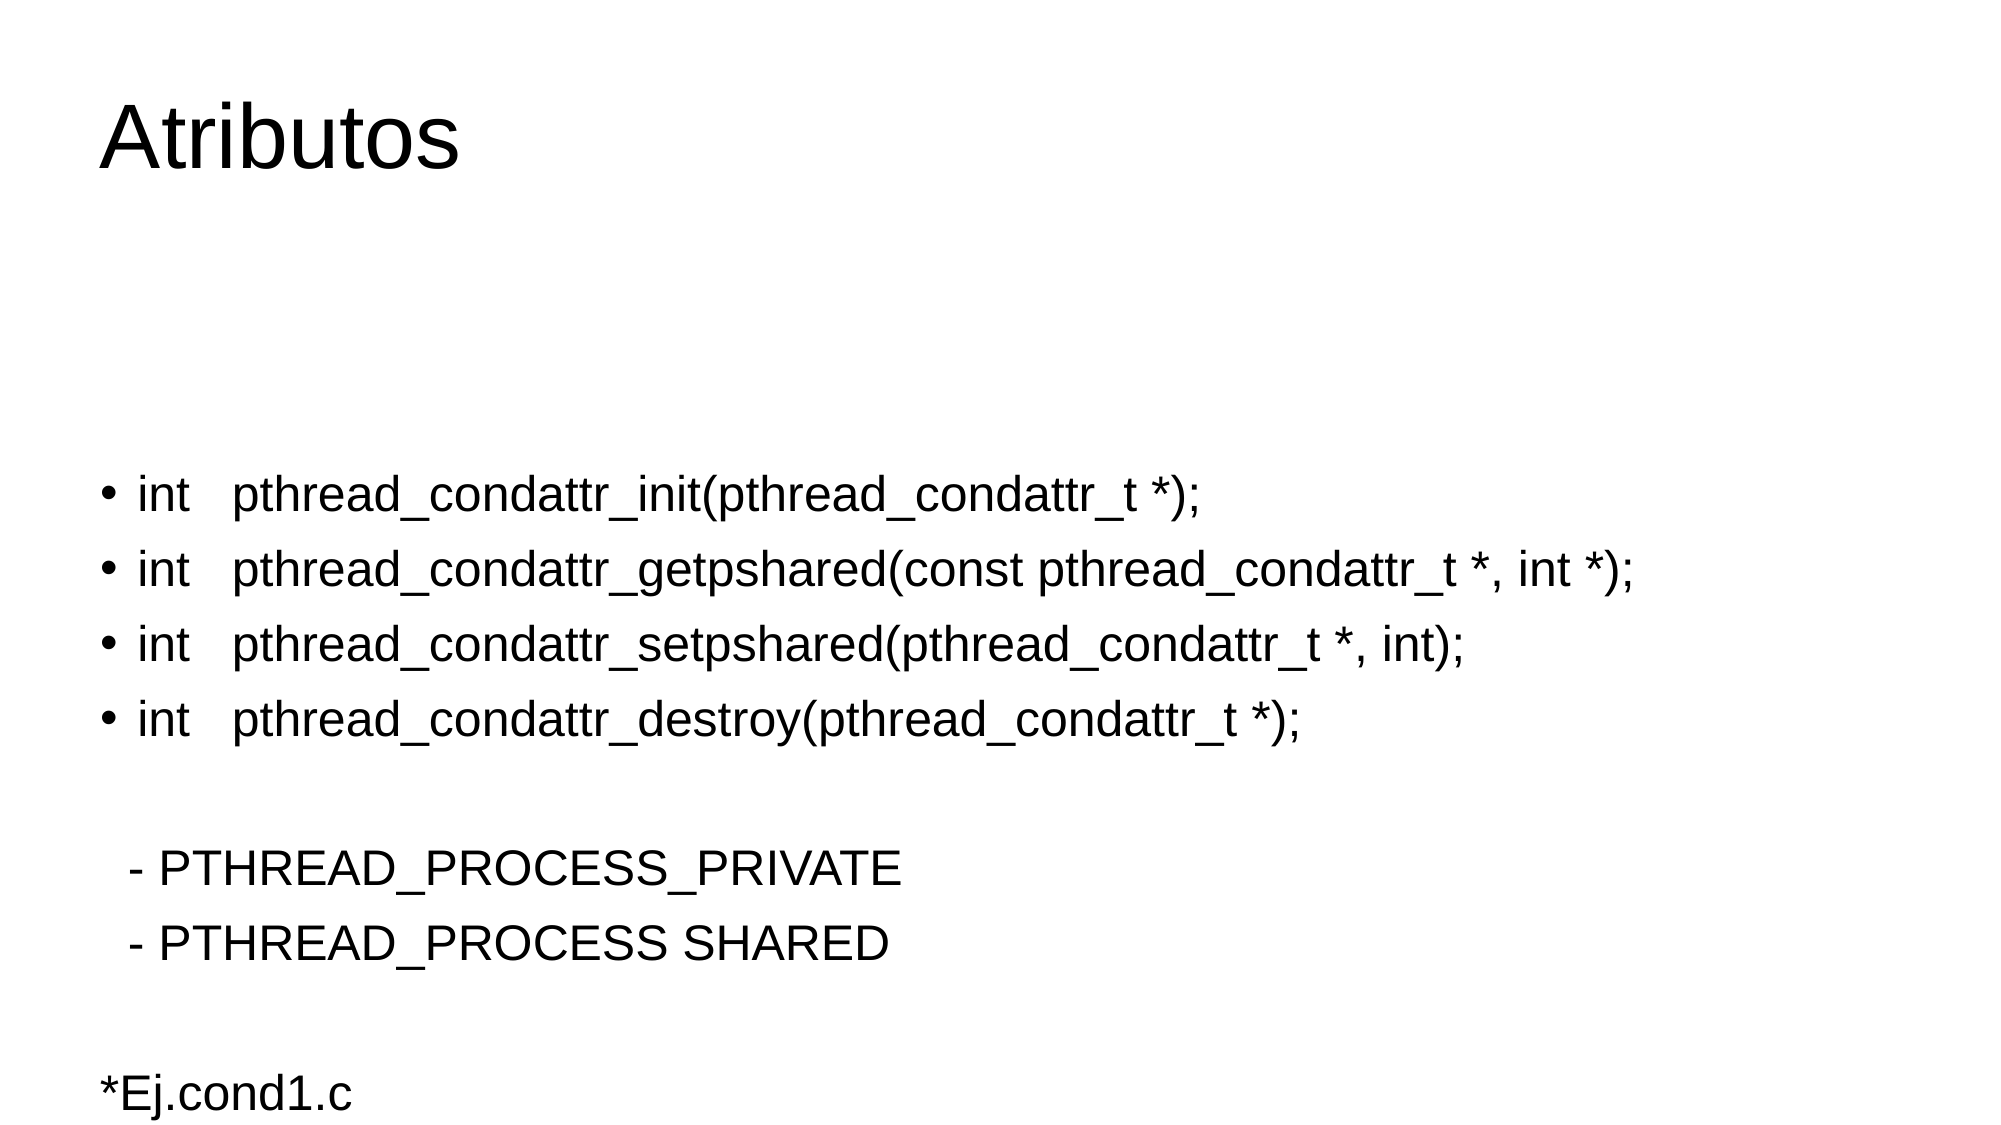

Atributos
int   pthread_condattr_init(pthread_condattr_t *);
int   pthread_condattr_getpshared(const pthread_condattr_t *, int *);
int   pthread_condattr_setpshared(pthread_condattr_t *, int);
int   pthread_condattr_destroy(pthread_condattr_t *);

  - PTHREAD_PROCESS_PRIVATE
  - PTHREAD_PROCESS SHARED

*Ej.cond1.c